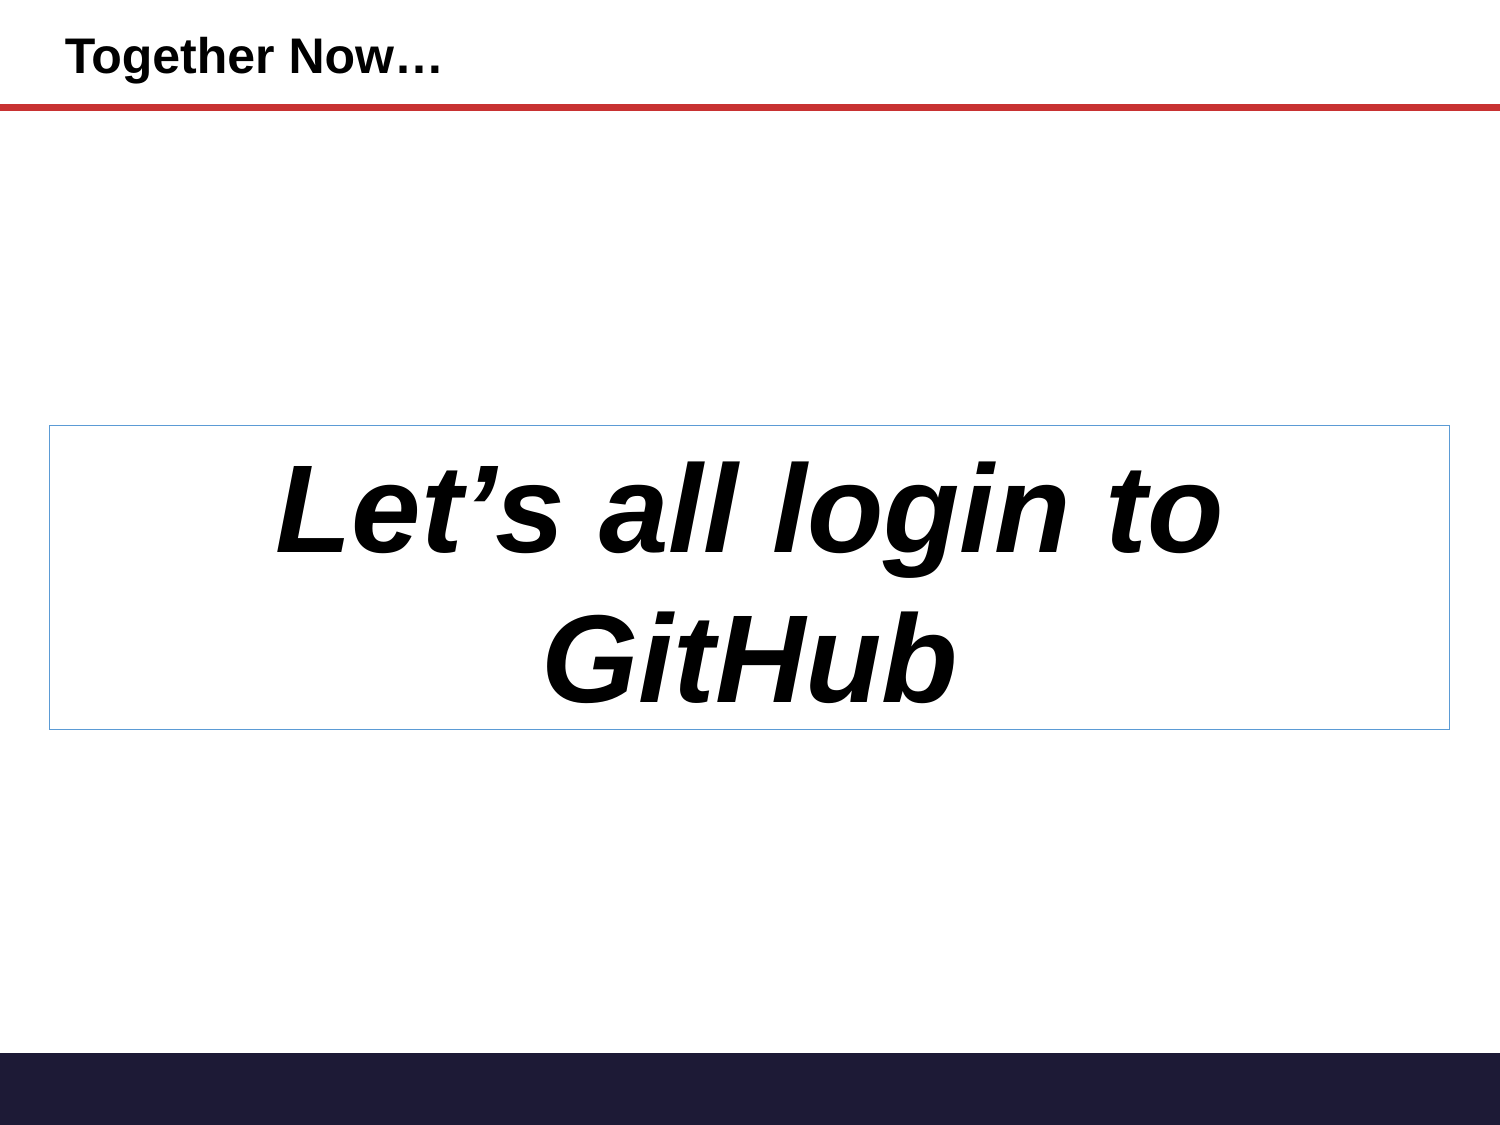

Together Now…
Let’s all login to GitHub